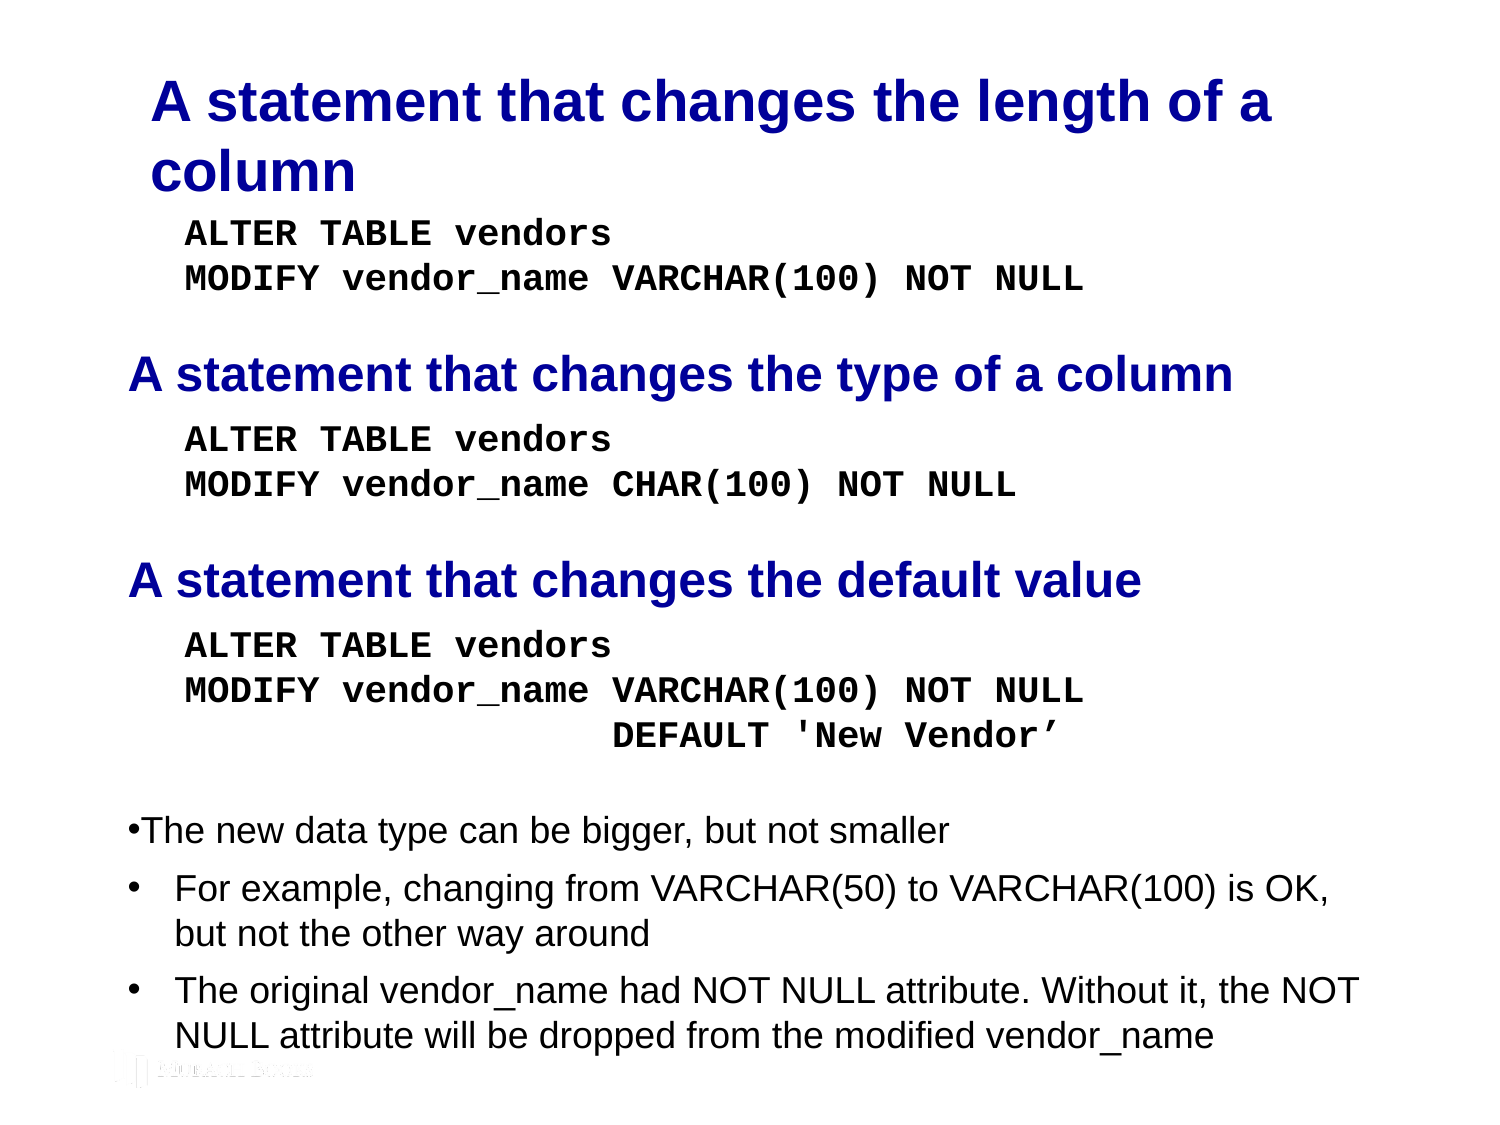

# A statement that changes the length of a column
ALTER TABLE vendors
MODIFY vendor_name VARCHAR(100) NOT NULL
A statement that changes the type of a column
ALTER TABLE vendors
MODIFY vendor_name CHAR(100) NOT NULL
A statement that changes the default value
ALTER TABLE vendors
MODIFY vendor_name VARCHAR(100) NOT NULL
                   DEFAULT 'New Vendor’

The new data type can be bigger, but not smaller
For example, changing from VARCHAR(50) to VARCHAR(100) is OK, but not the other way around
The original vendor_name had NOT NULL attribute. Without it, the NOT NULL attribute will be dropped from the modified vendor_name

C11, Slide 81